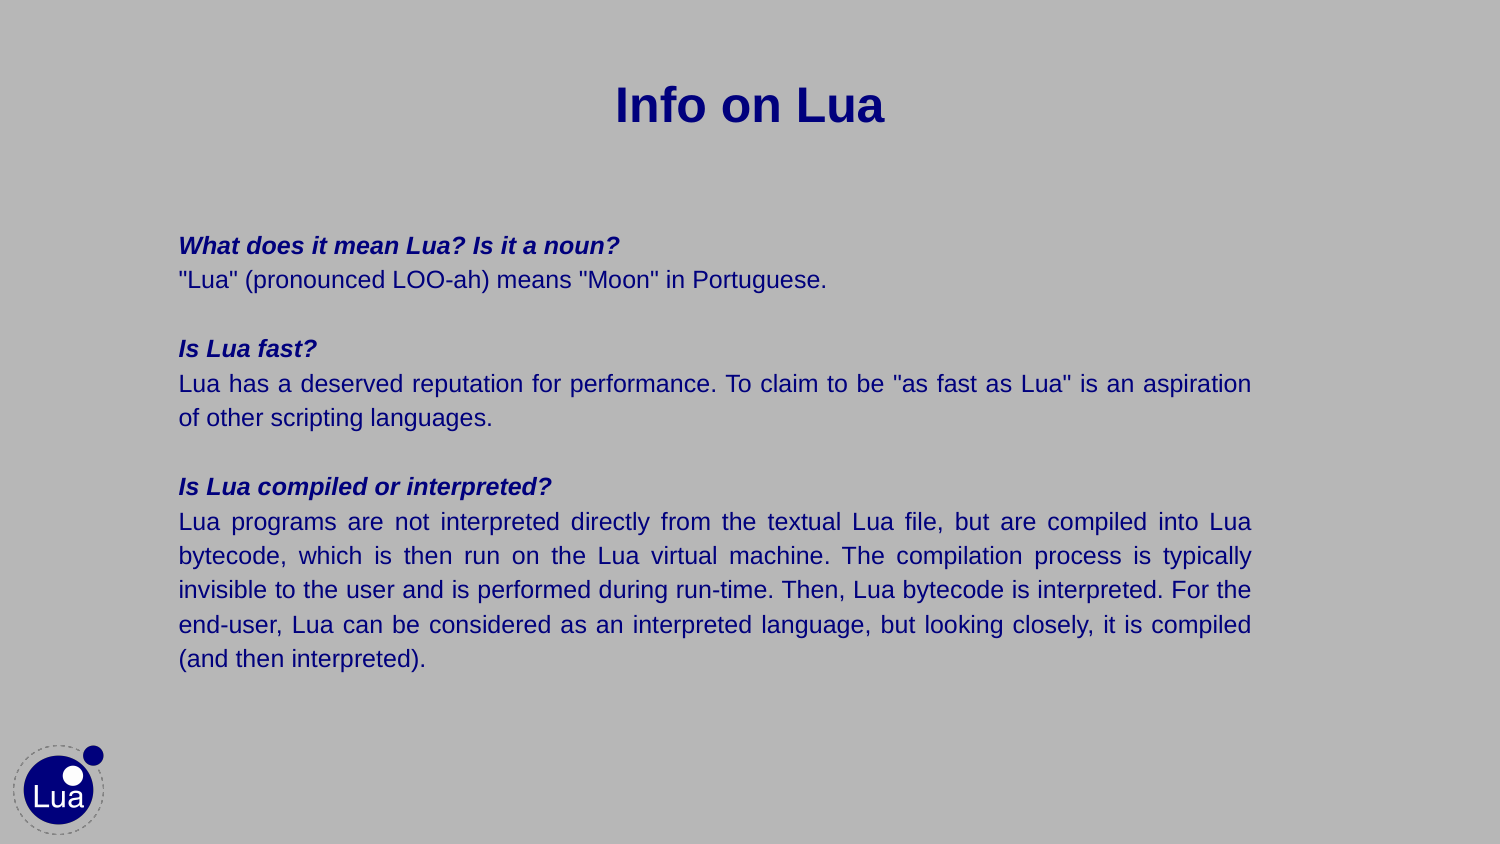

# Info on Lua
What does it mean Lua? Is it a noun?
"Lua" (pronounced LOO-ah) means "Moon" in Portuguese.

Is Lua fast?
Lua has a deserved reputation for performance. To claim to be "as fast as Lua" is an aspiration of other scripting languages.

Is Lua compiled or interpreted?
Lua programs are not interpreted directly from the textual Lua file, but are compiled into Lua bytecode, which is then run on the Lua virtual machine. The compilation process is typically invisible to the user and is performed during run-time. Then, Lua bytecode is interpreted. For the end-user, Lua can be considered as an interpreted language, but looking closely, it is compiled (and then interpreted).